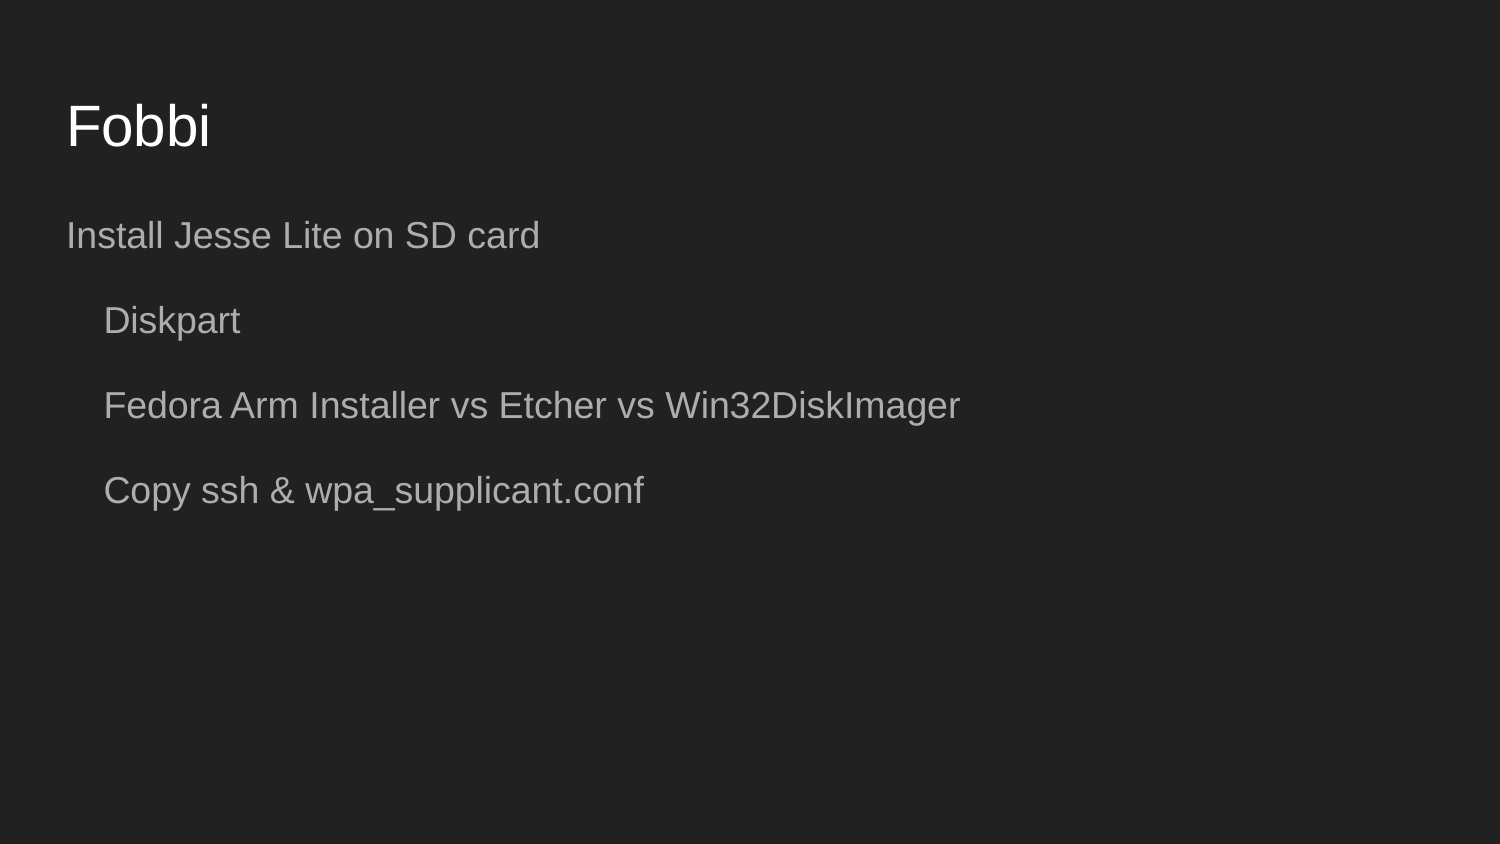

# Fobbi
Install Jesse Lite on SD card
Diskpart
Fedora Arm Installer vs Etcher vs Win32DiskImager
Copy ssh & wpa_supplicant.conf